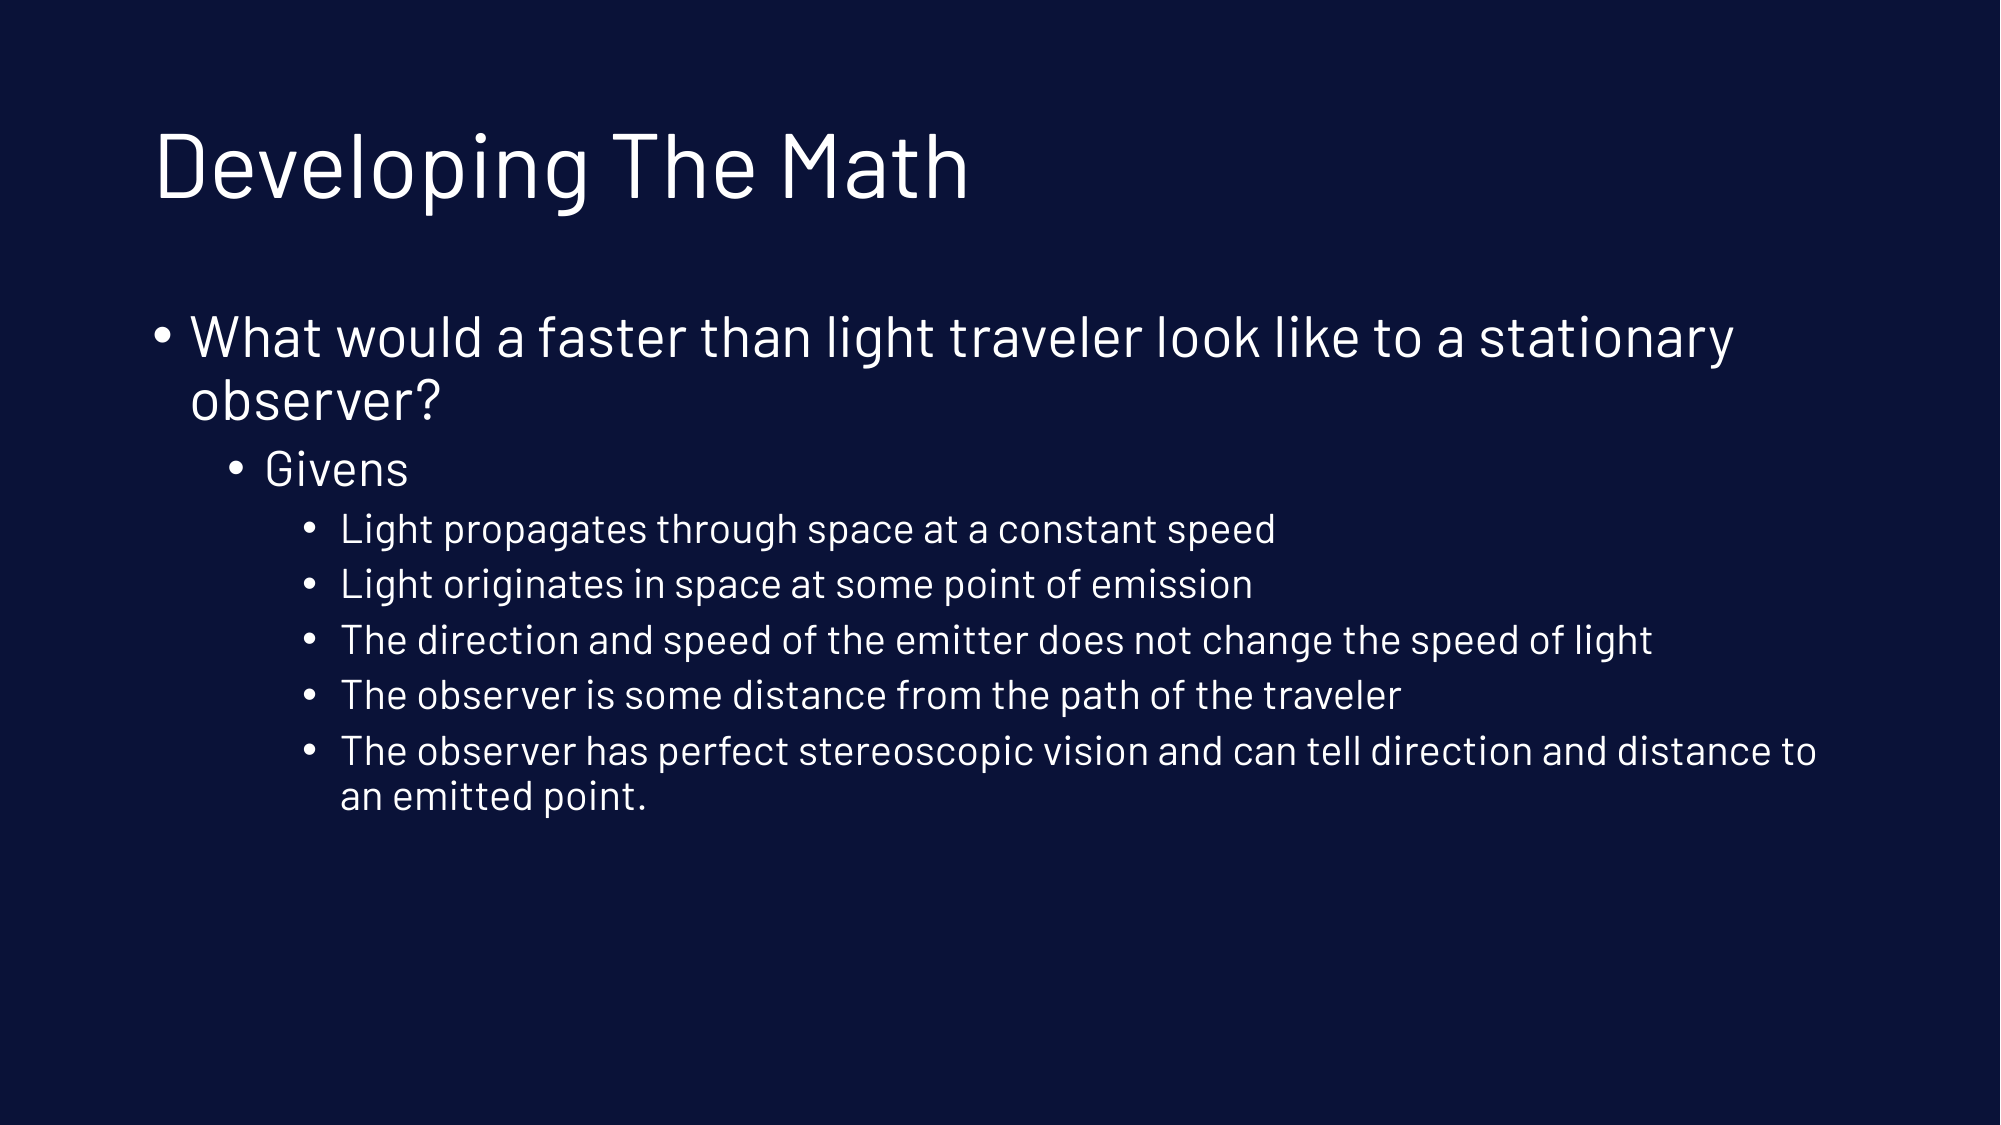

# Developing The Math
What would a faster than light traveler look like to a stationary observer?
Givens
Light propagates through space at a constant speed
Light originates in space at some point of emission
The direction and speed of the emitter does not change the speed of light
The observer is some distance from the path of the traveler
The observer has perfect stereoscopic vision and can tell direction and distance to an emitted point.